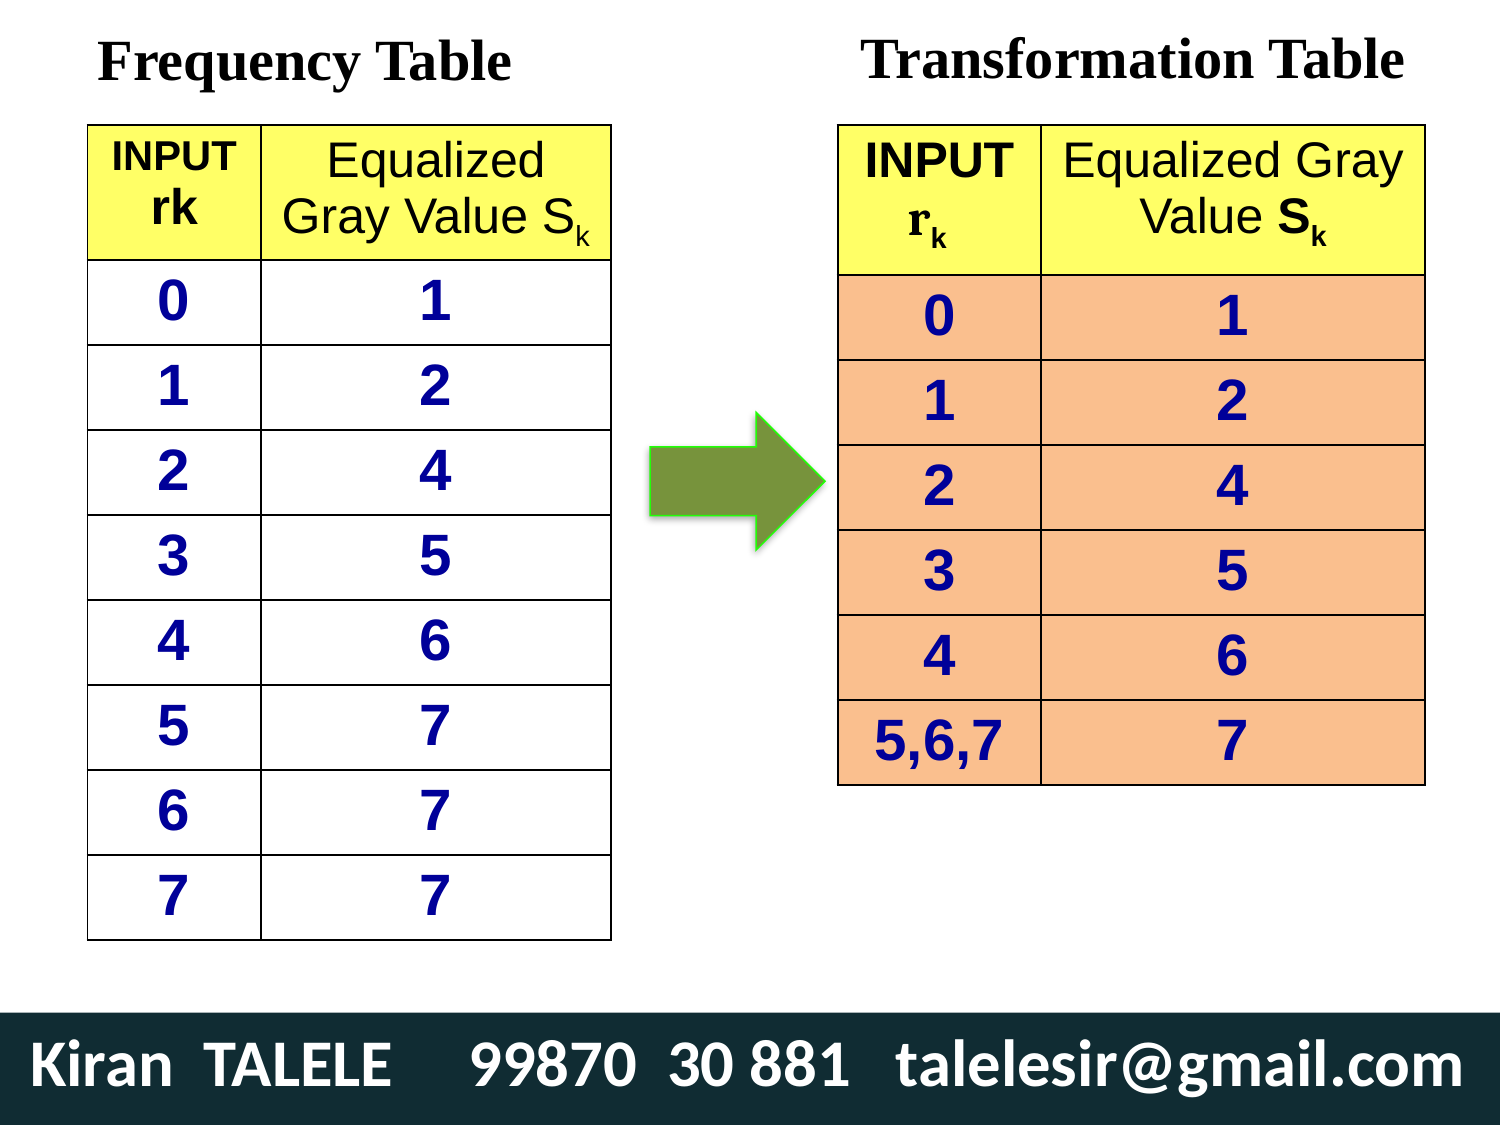

Transformation Table
Frequency Table
| INPUT rk | Equalized Gray Value Sk |
| --- | --- |
| 0 | 1 |
| 1 | 2 |
| 2 | 4 |
| 3 | 5 |
| 4 | 6 |
| 5 | 7 |
| 6 | 7 |
| 7 | 7 |
| INPUT rk | Equalized Gray Value Sk |
| --- | --- |
| 0 |  |
| 1 |  |
| 2 |  |
| 3 |  |
| 4 |  |
| 5,6,7 |  |
| INPUT rk | Equalized Gray Value Sk |
| --- | --- |
| 0 | 1 |
| 1 | 2 |
| 2 | 4 |
| 3 | 5 |
| 4 | 6 |
| 5,6,7 | 7 |

 Kiran  TALELE     99870  30 881   talelesir@gmail.com